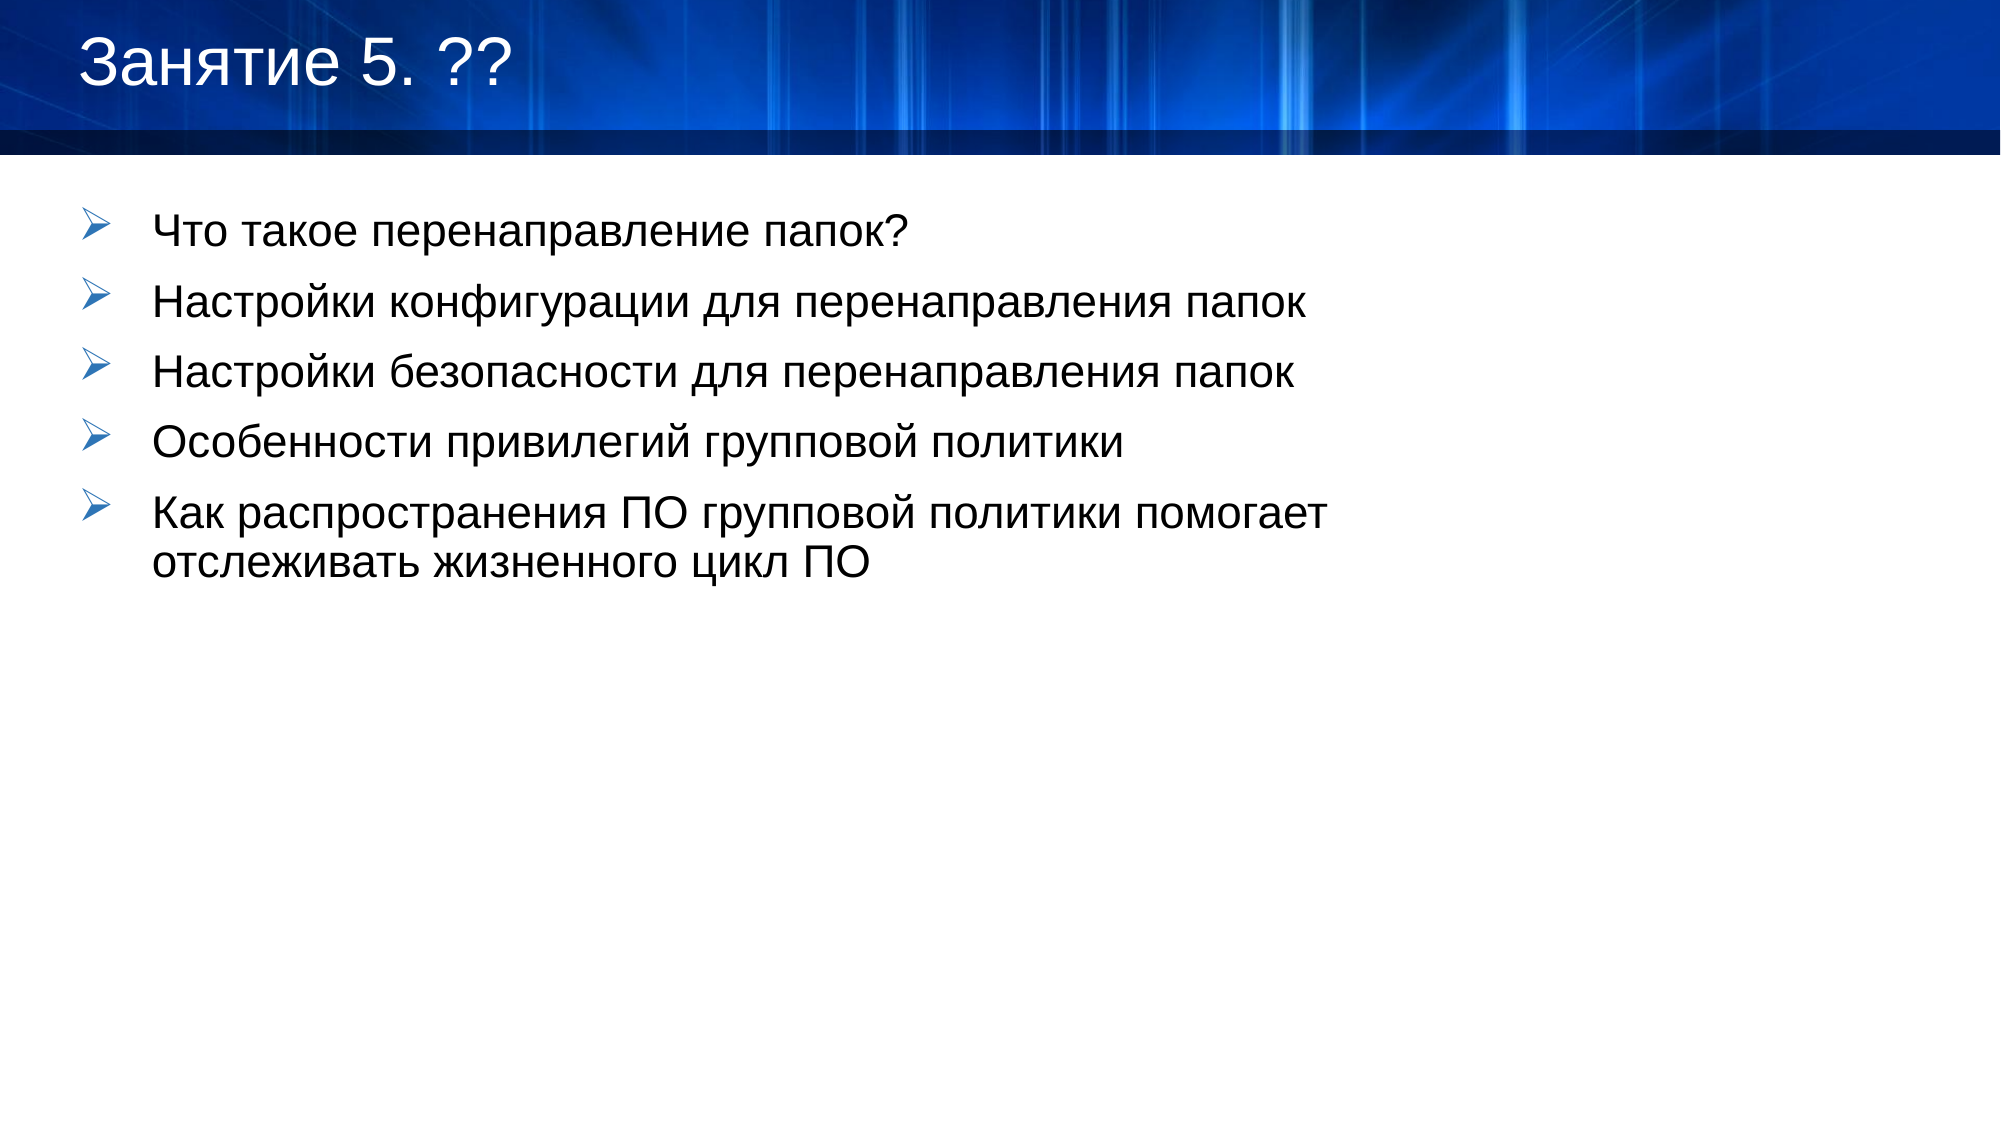

Занятие 5. ??
Что такое перенаправление папок?
Настройки конфигурации для перенаправления папок
Настройки безопасности для перенаправления папок
Особенности привилегий групповой политики
Как распространения ПО групповой политики помогает отслеживать жизненного цикл ПО